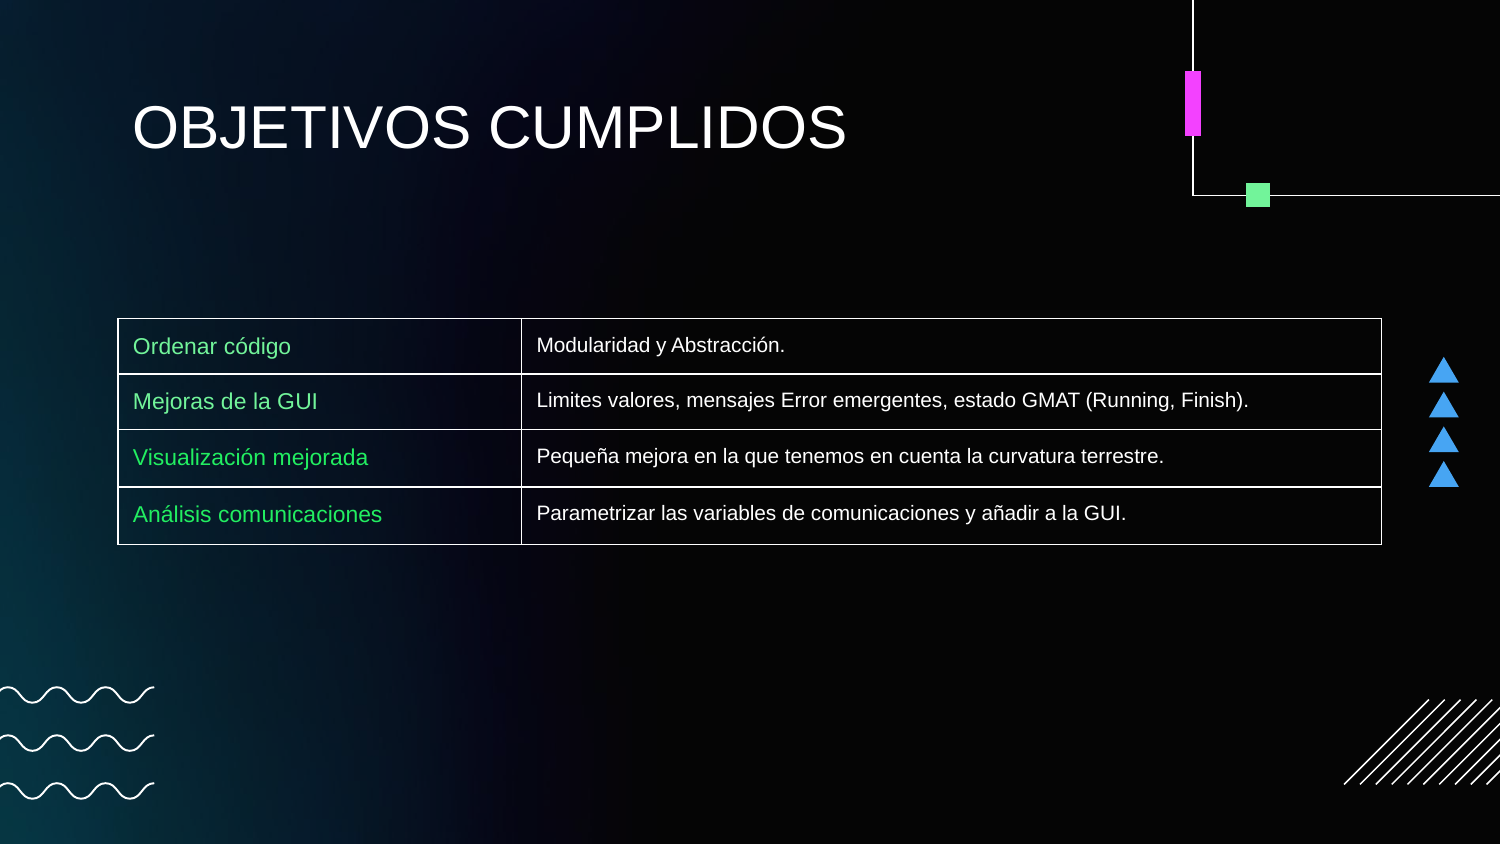

# OBJETIVOS CUMPLIDOS
| Ordenar código | Modularidad y Abstracción. |
| --- | --- |
| Mejoras de la GUI | Limites valores, mensajes Error emergentes, estado GMAT (Running, Finish). |
| Visualización mejorada | Pequeña mejora en la que tenemos en cuenta la curvatura terrestre. |
| Análisis comunicaciones | Parametrizar las variables de comunicaciones y añadir a la GUI. |